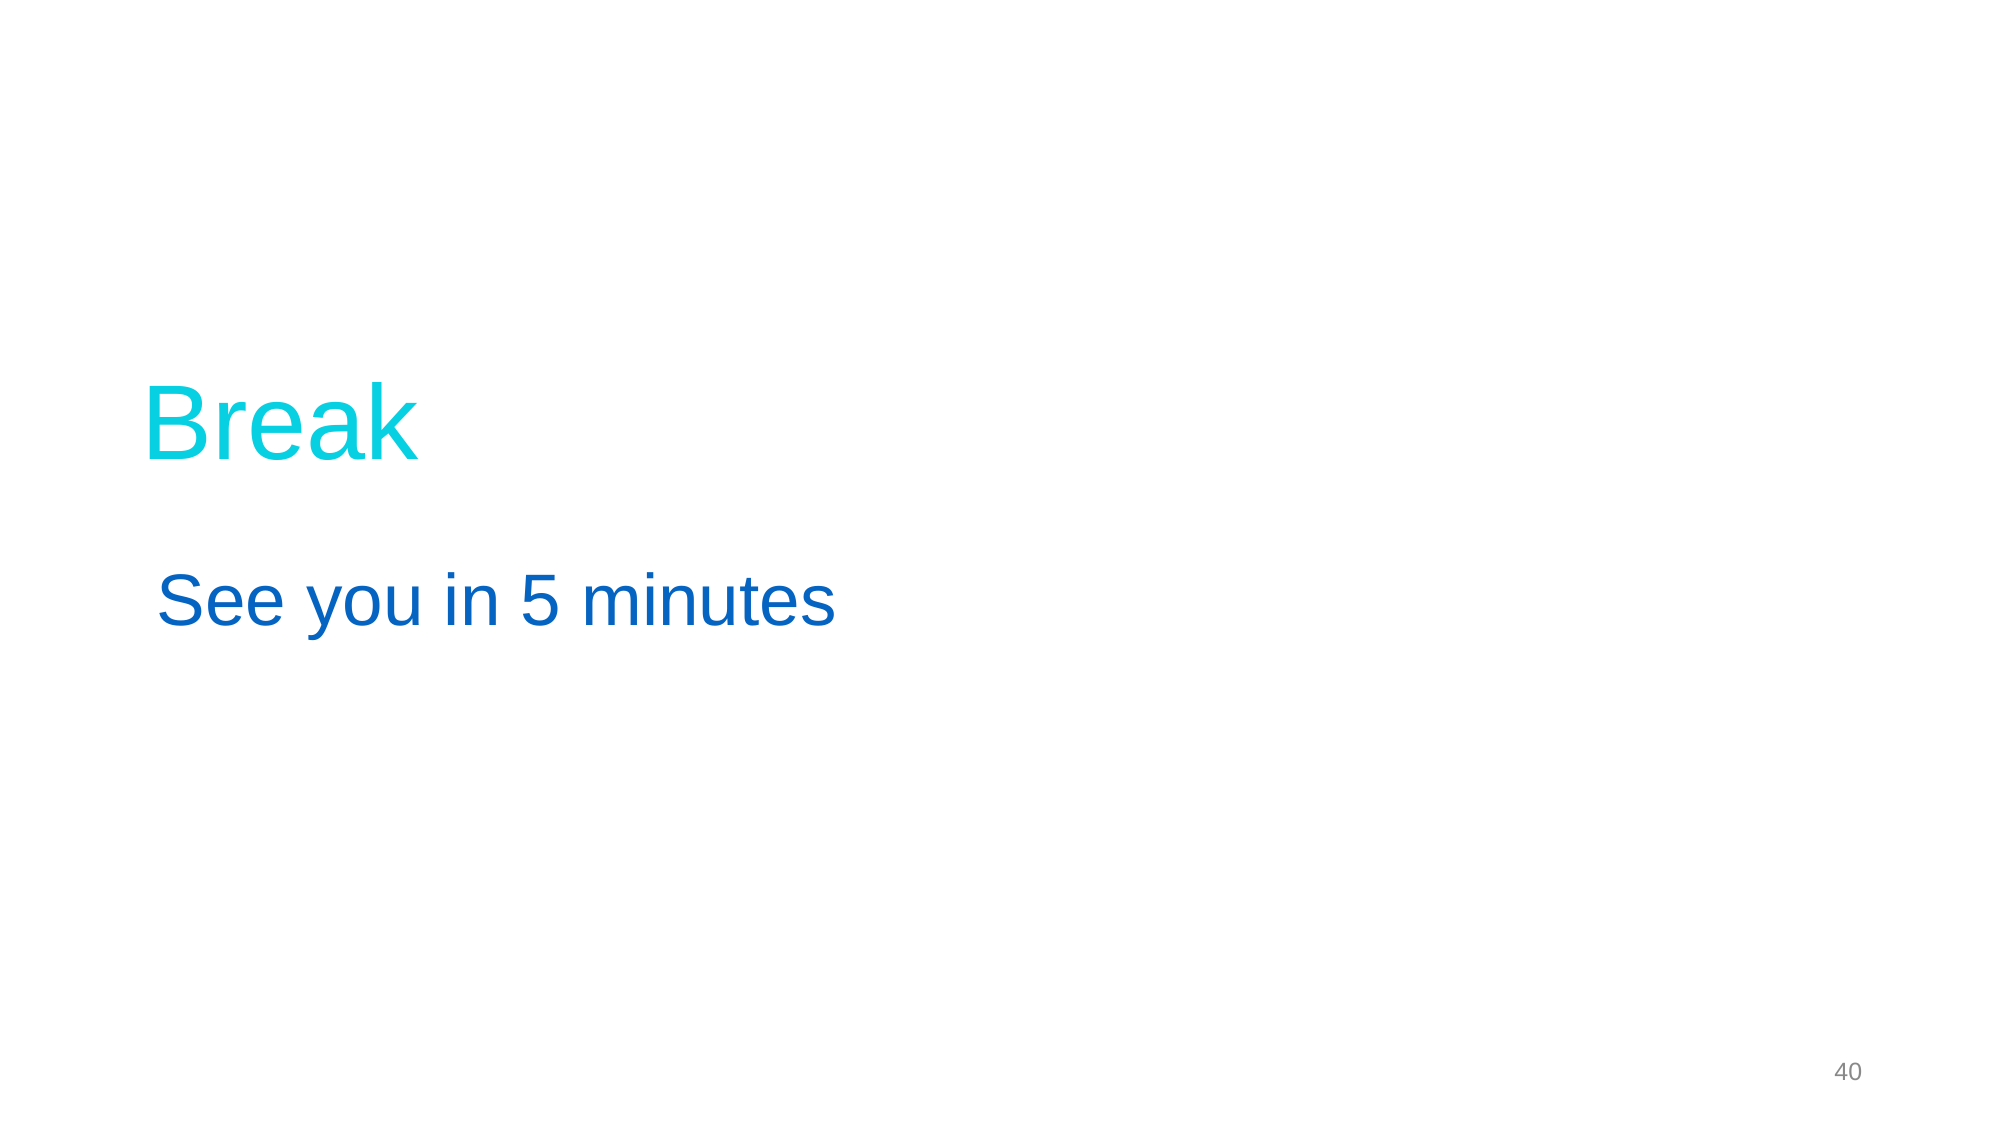

# Break
See you in 5 minutes

40